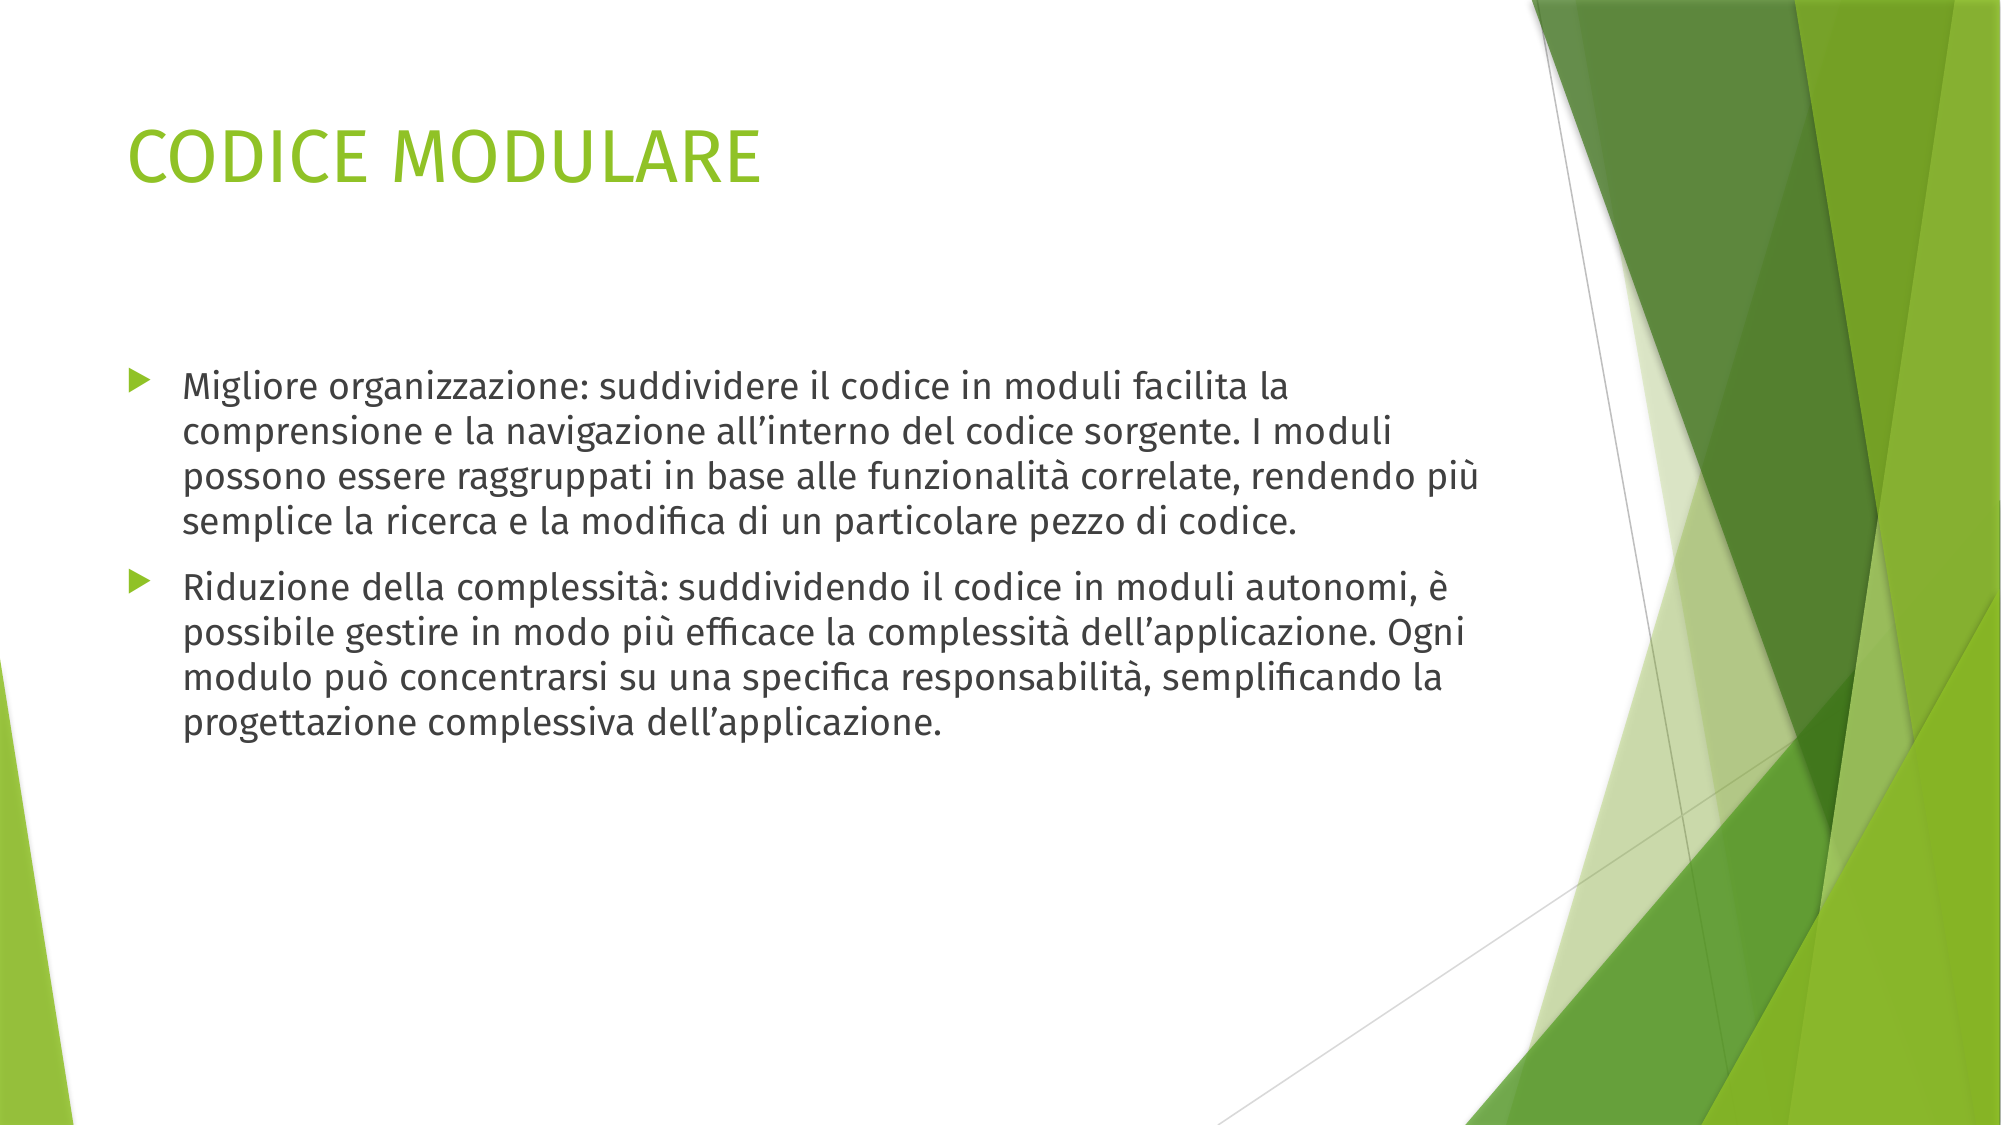

# CODICE MODULARE
Migliore organizzazione: suddividere il codice in moduli facilita la comprensione e la navigazione all’interno del codice sorgente. I moduli possono essere raggruppati in base alle funzionalità correlate, rendendo più semplice la ricerca e la modifica di un particolare pezzo di codice.
Riduzione della complessità: suddividendo il codice in moduli autonomi, è possibile gestire in modo più efficace la complessità dell’applicazione. Ogni modulo può concentrarsi su una specifica responsabilità, semplificando la progettazione complessiva dell’applicazione.